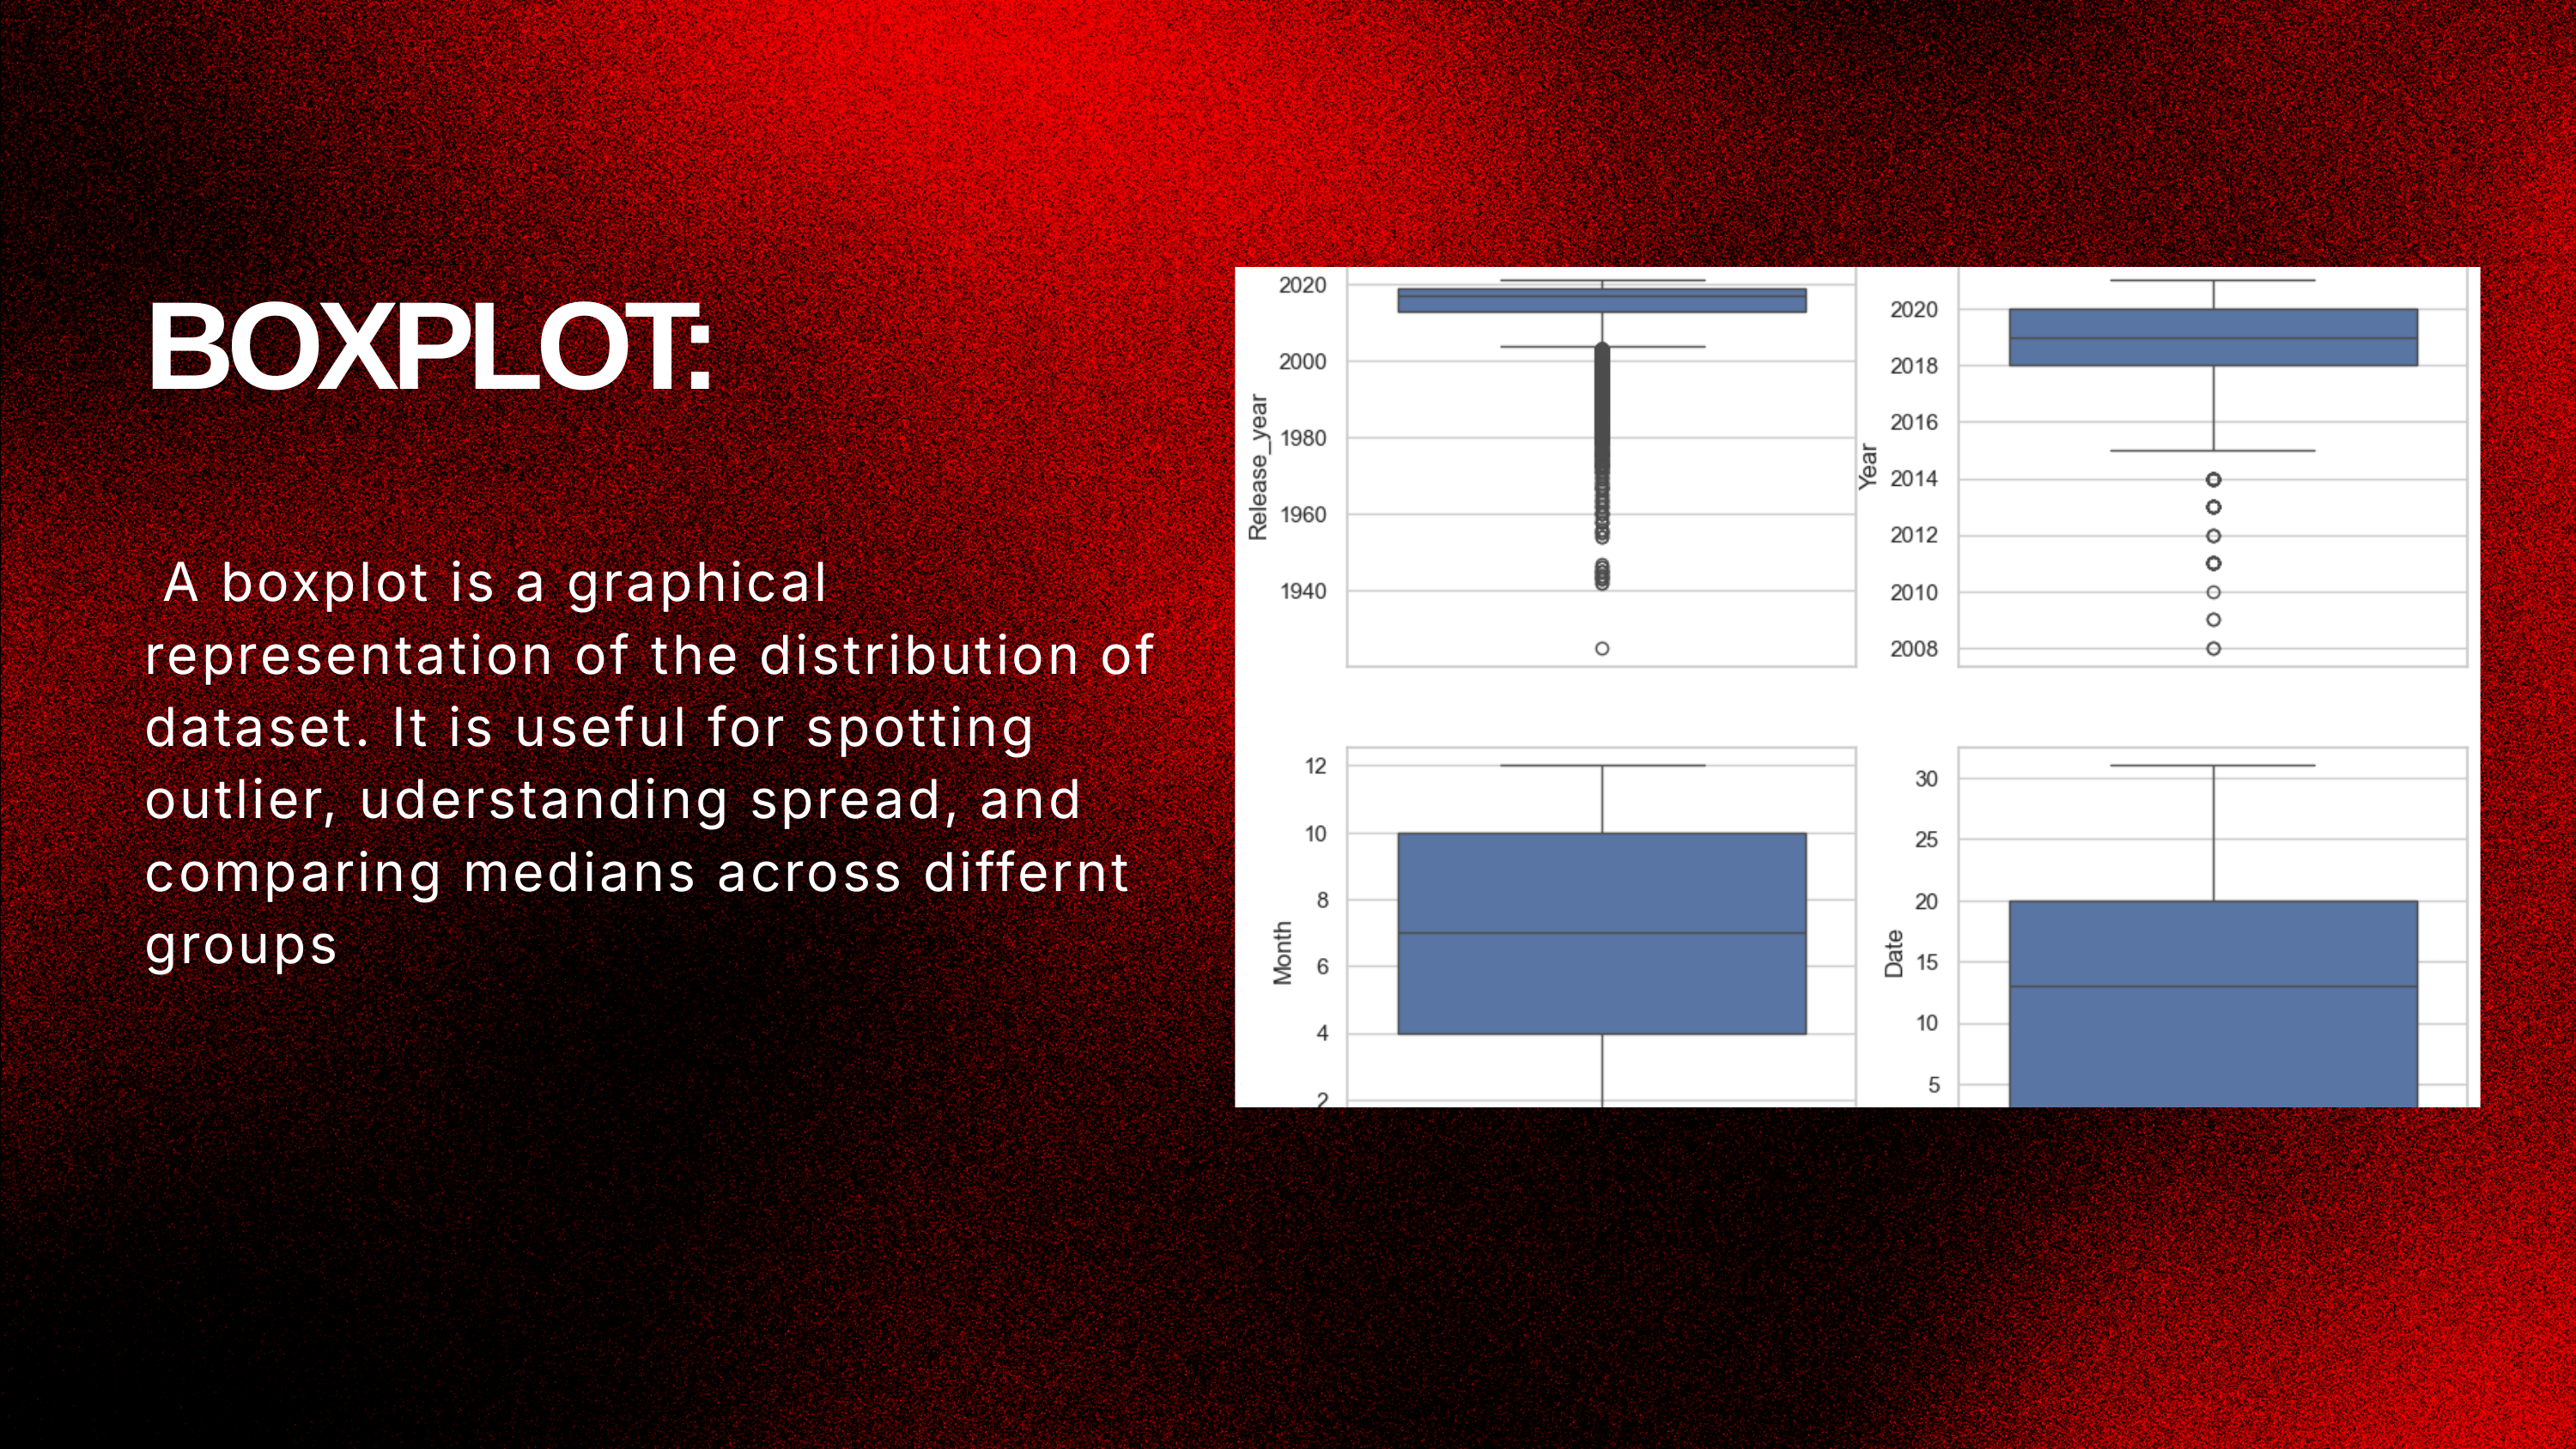

BOXPLOT:

 A boxplot is a graphical representation of the distribution of dataset. It is useful for spotting outlier, uderstanding spread, and comparing medians across differnt groups